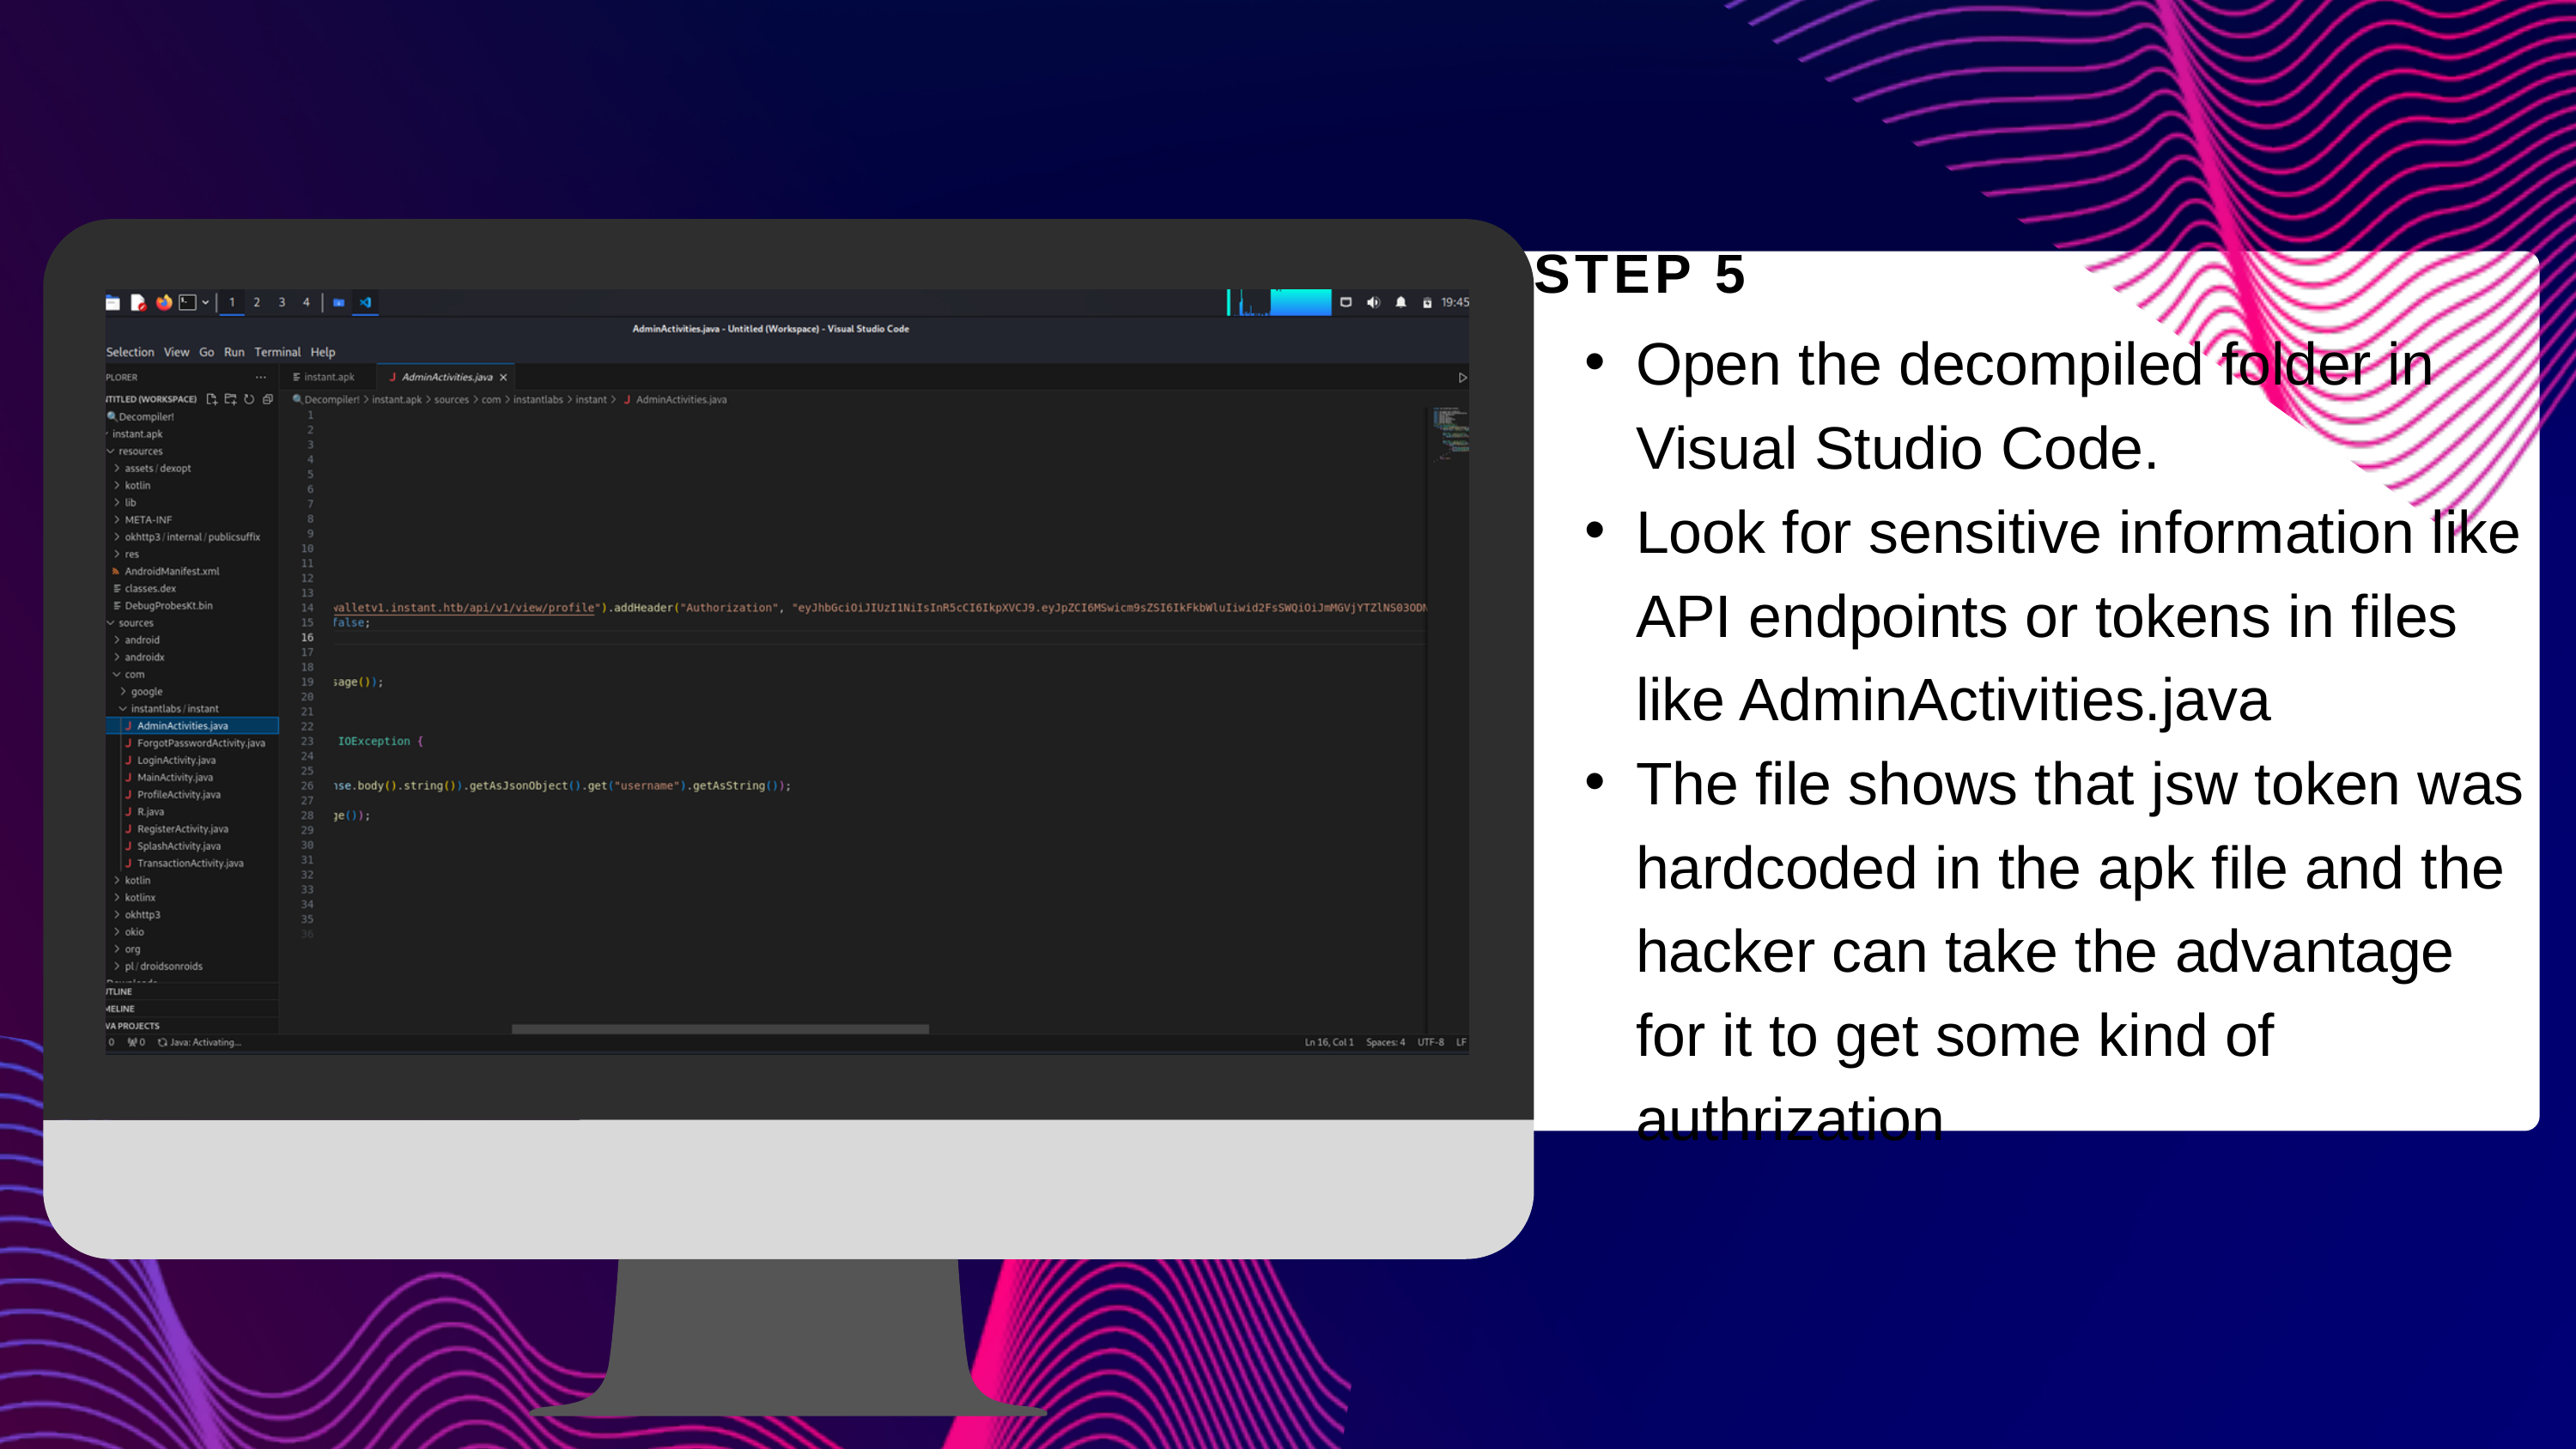

STEP 5
Open the decompiled folder in Visual Studio Code.
Look for sensitive information like API endpoints or tokens in files like AdminActivities.java
The file shows that jsw token was hardcoded in the apk file and the hacker can take the advantage for it to get some kind of authrization